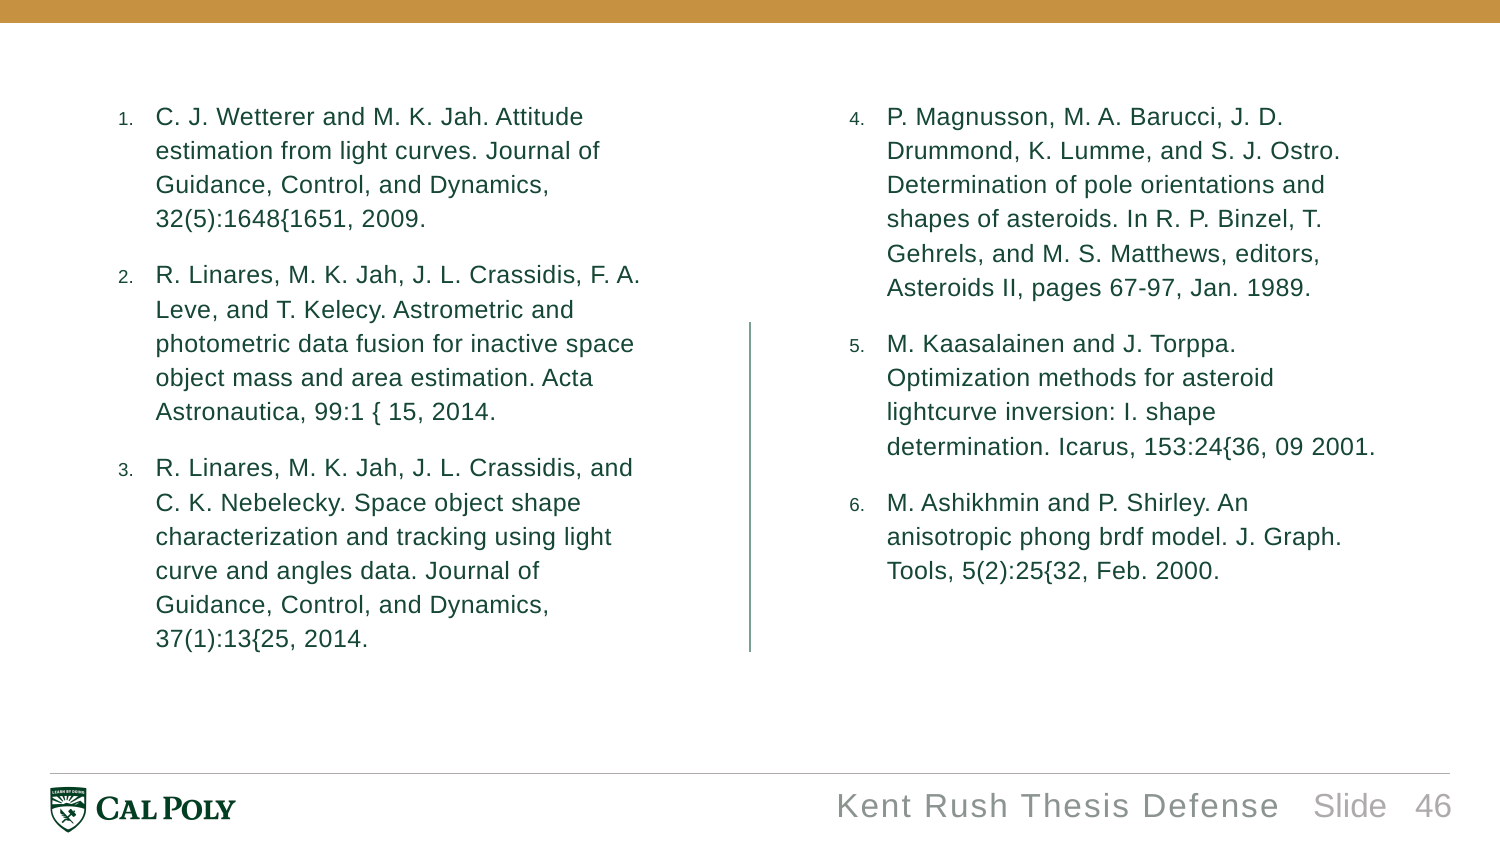

C. J. Wetterer and M. K. Jah. Attitude estimation from light curves. Journal of Guidance, Control, and Dynamics, 32(5):1648{1651, 2009.
R. Linares, M. K. Jah, J. L. Crassidis, F. A. Leve, and T. Kelecy. Astrometric and photometric data fusion for inactive space object mass and area estimation. Acta Astronautica, 99:1 { 15, 2014.
R. Linares, M. K. Jah, J. L. Crassidis, and C. K. Nebelecky. Space object shape characterization and tracking using light curve and angles data. Journal of Guidance, Control, and Dynamics, 37(1):13{25, 2014.
P. Magnusson, M. A. Barucci, J. D. Drummond, K. Lumme, and S. J. Ostro. Determination of pole orientations and shapes of asteroids. In R. P. Binzel, T. Gehrels, and M. S. Matthews, editors, Asteroids II, pages 67-97, Jan. 1989.
M. Kaasalainen and J. Torppa. Optimization methods for asteroid lightcurve inversion: I. shape determination. Icarus, 153:24{36, 09 2001.
M. Ashikhmin and P. Shirley. An anisotropic phong brdf model. J. Graph. Tools, 5(2):25{32, Feb. 2000.

Kent Rush Thesis Defense
Slide   46